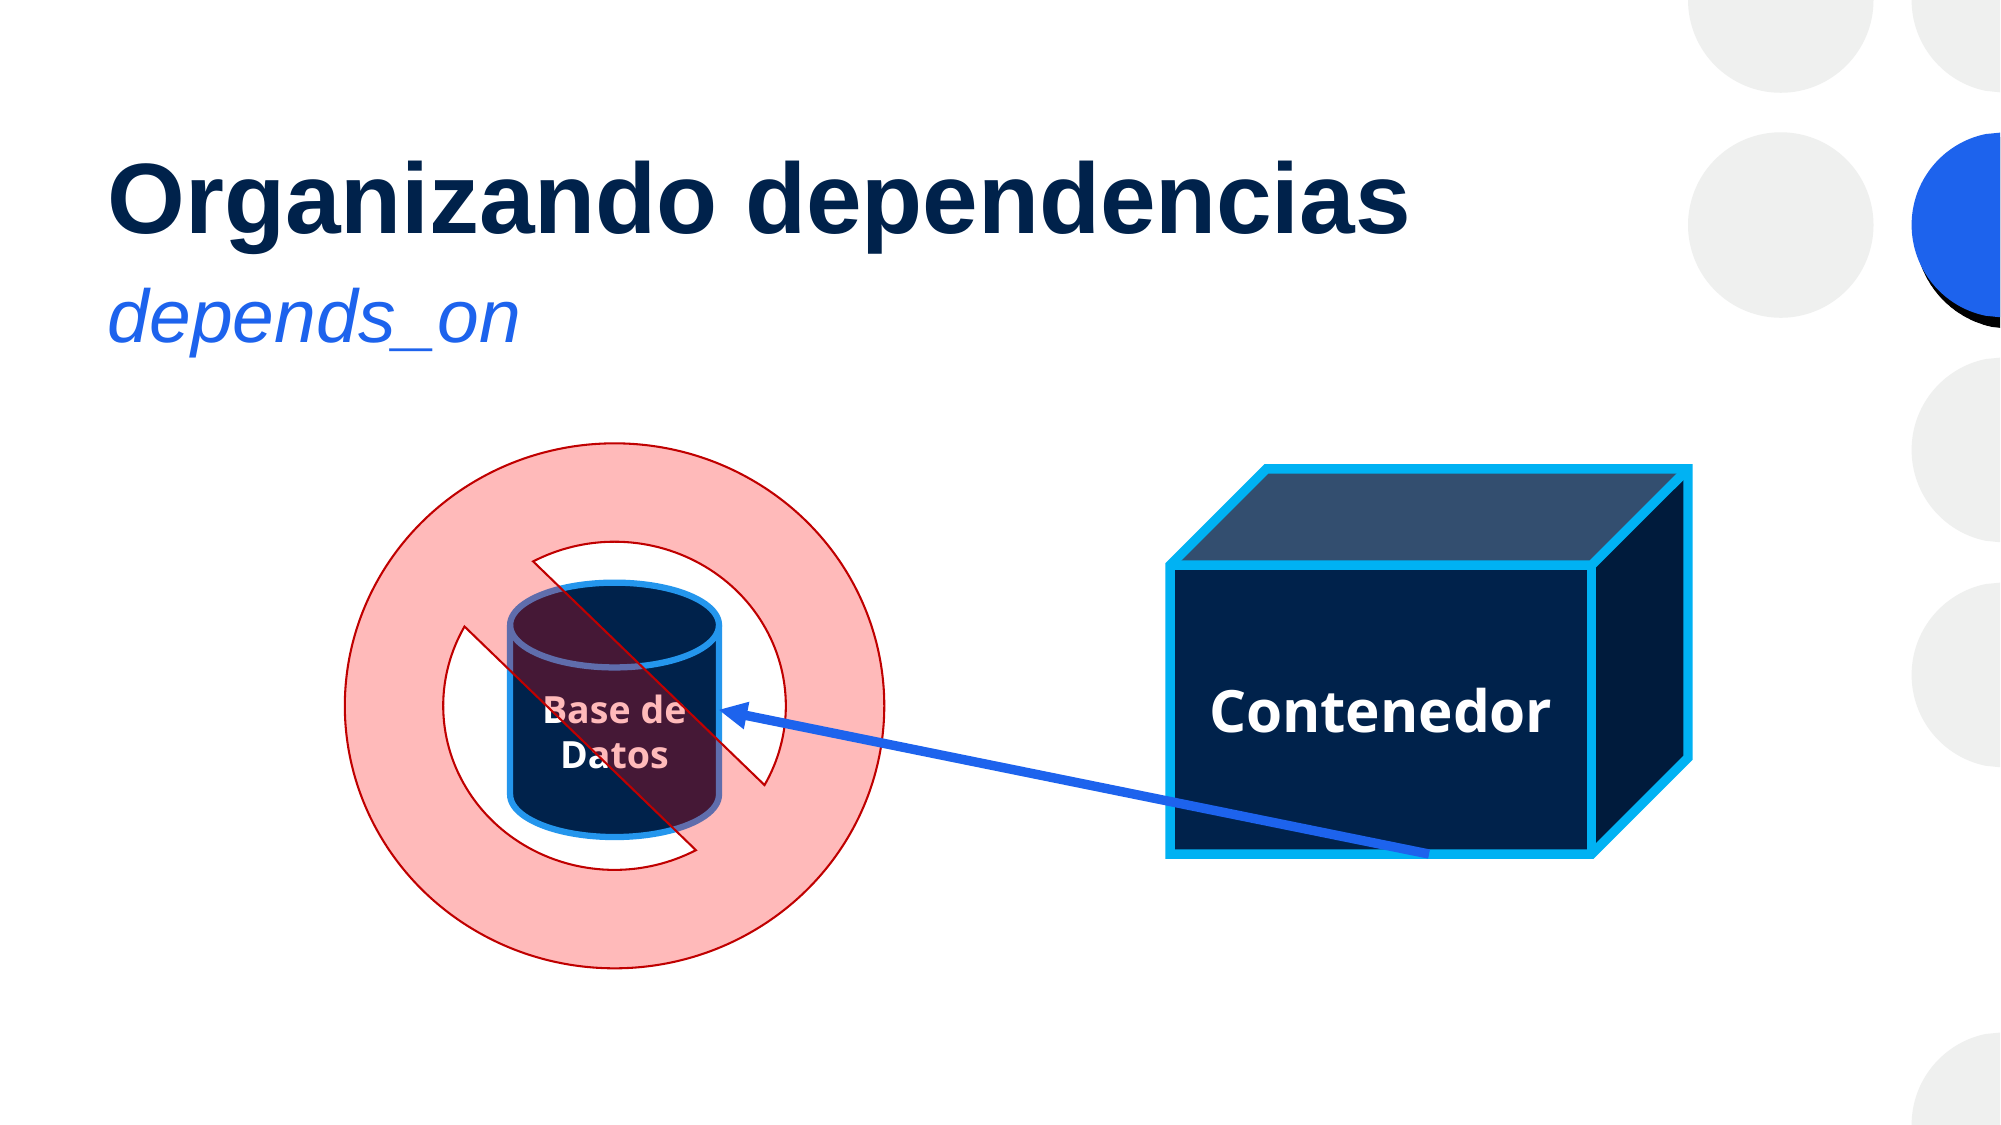

# Organizando dependencias
depends_on

Contenedor
Base de Datos